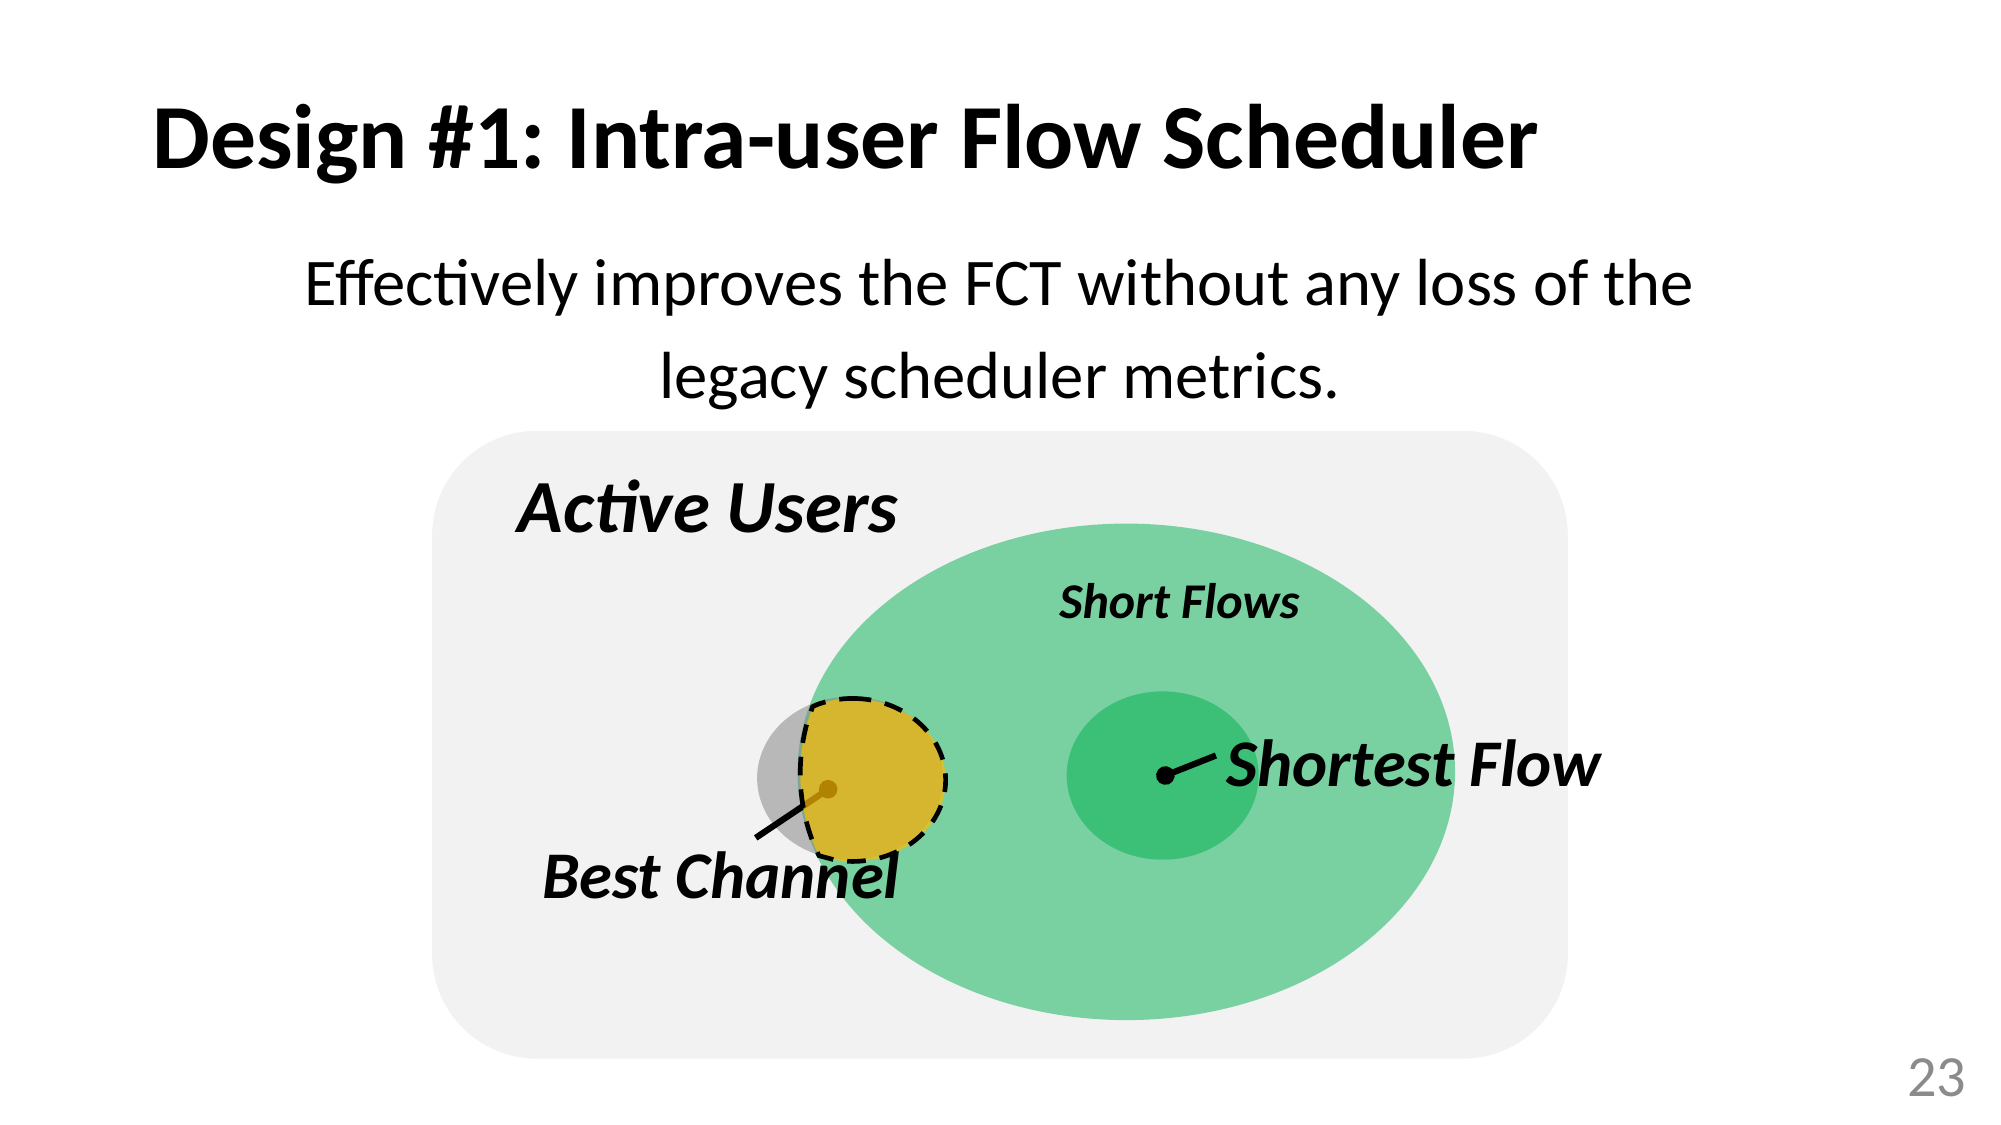

# Design #1: Intra-user Flow Scheduler
Effectively improves the FCT without any loss of the
legacy scheduler metrics.

Active Users

Short Flows

Shortest Flow
Best Channel
23